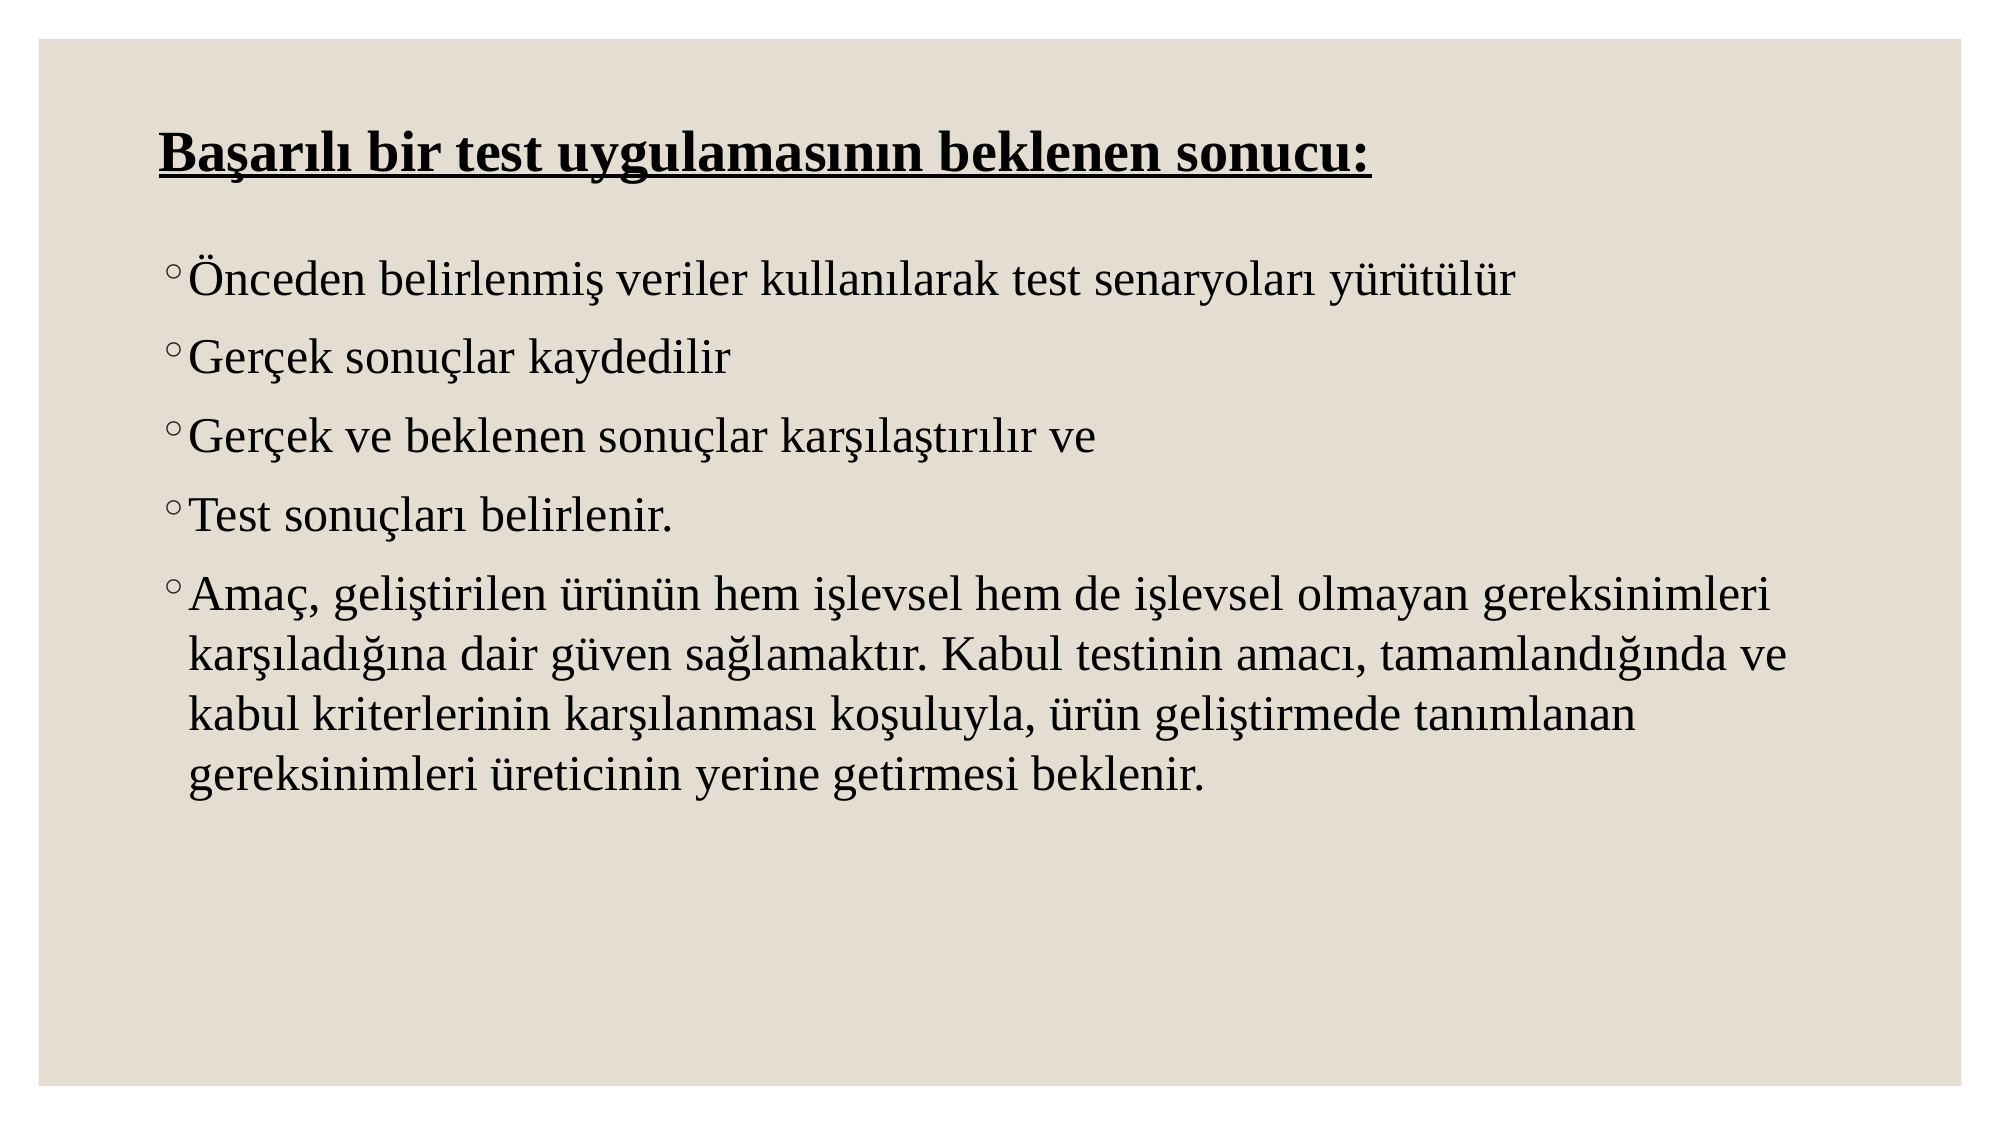

Başarılı bir test uygulamasının beklenen sonucu:

Önceden belirlenmiş veriler kullanılarak test senaryoları yürütülür
Gerçek sonuçlar kaydedilir
Gerçek ve beklenen sonuçlar karşılaştırılır ve
Test sonuçları belirlenir.
Amaç, geliştirilen ürünün hem işlevsel hem de işlevsel olmayan gereksinimleri karşıladığına dair güven sağlamaktır. Kabul testinin amacı, tamamlandığında ve kabul kriterlerinin karşılanması koşuluyla, ürün geliştirmede tanımlanan gereksinimleri üreticinin yerine getirmesi beklenir.

#